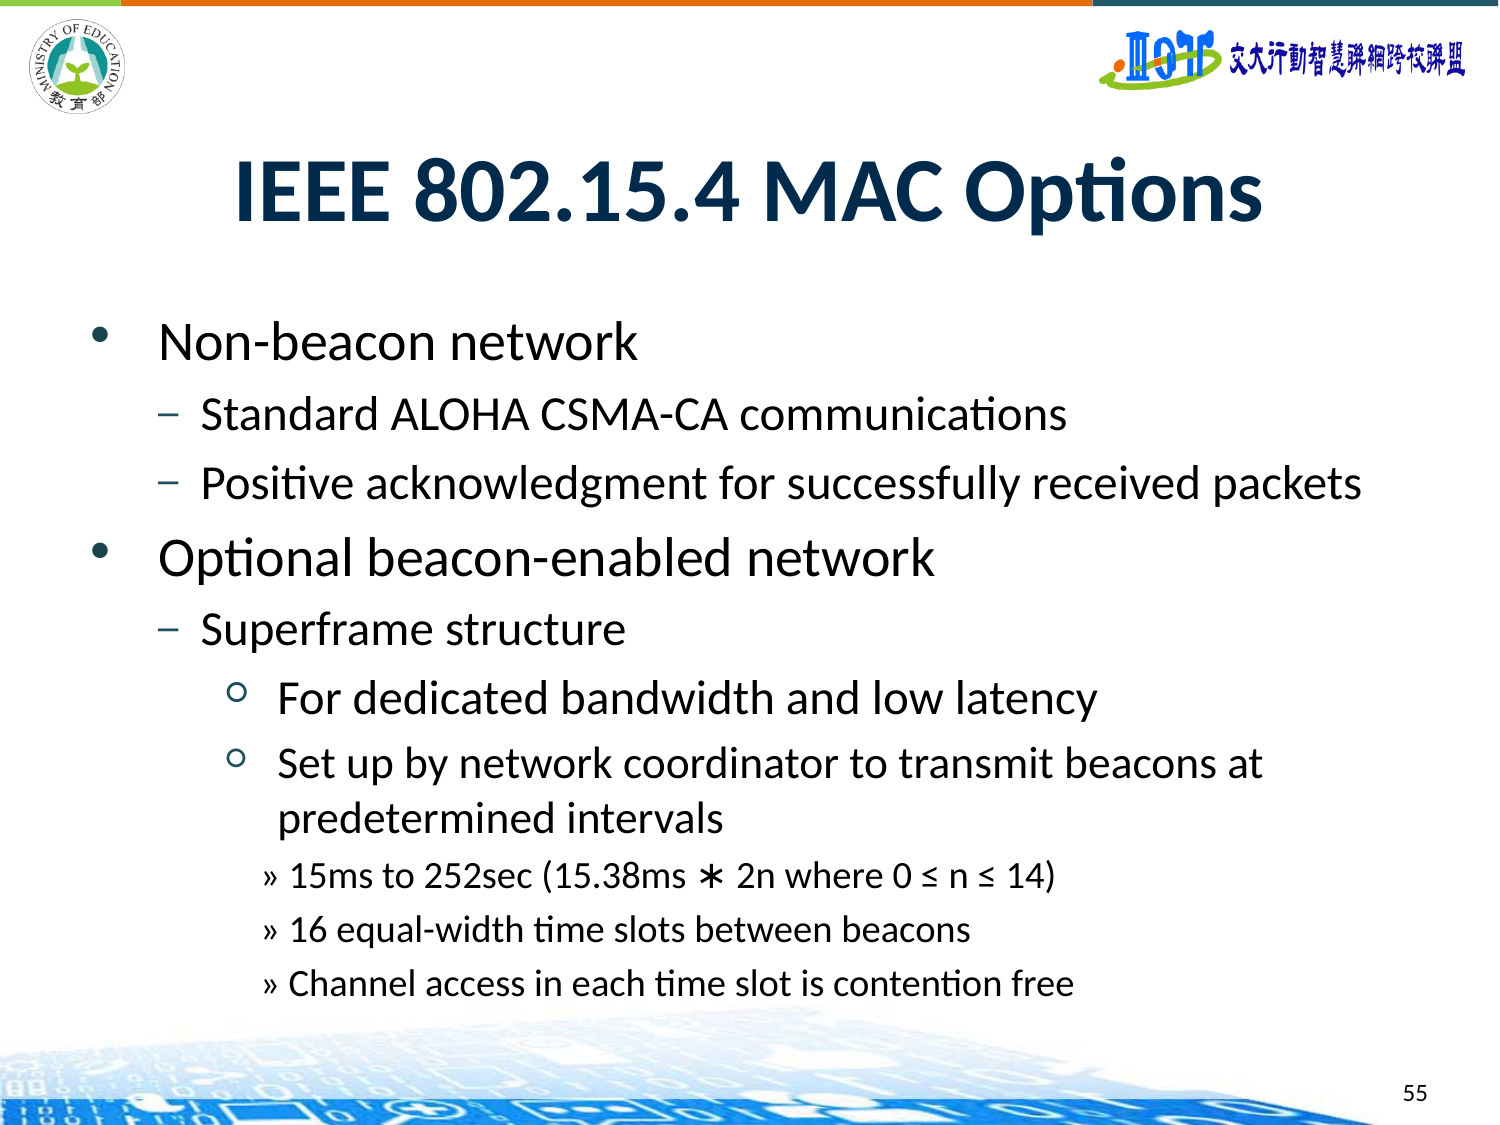

# IEEE 802.15.4 MAC Options
Non-beacon network
Standard ALOHA CSMA-CA communications
Positive acknowledgment for successfully received packets
Optional beacon-enabled network
Superframe structure
For dedicated bandwidth and low latency
Set up by network coordinator to transmit beacons at predetermined intervals
» 15ms to 252sec (15.38ms ∗ 2n where 0 ≤ n ≤ 14)
» 16 equal-width time slots between beacons
» Channel access in each time slot is contention free
55